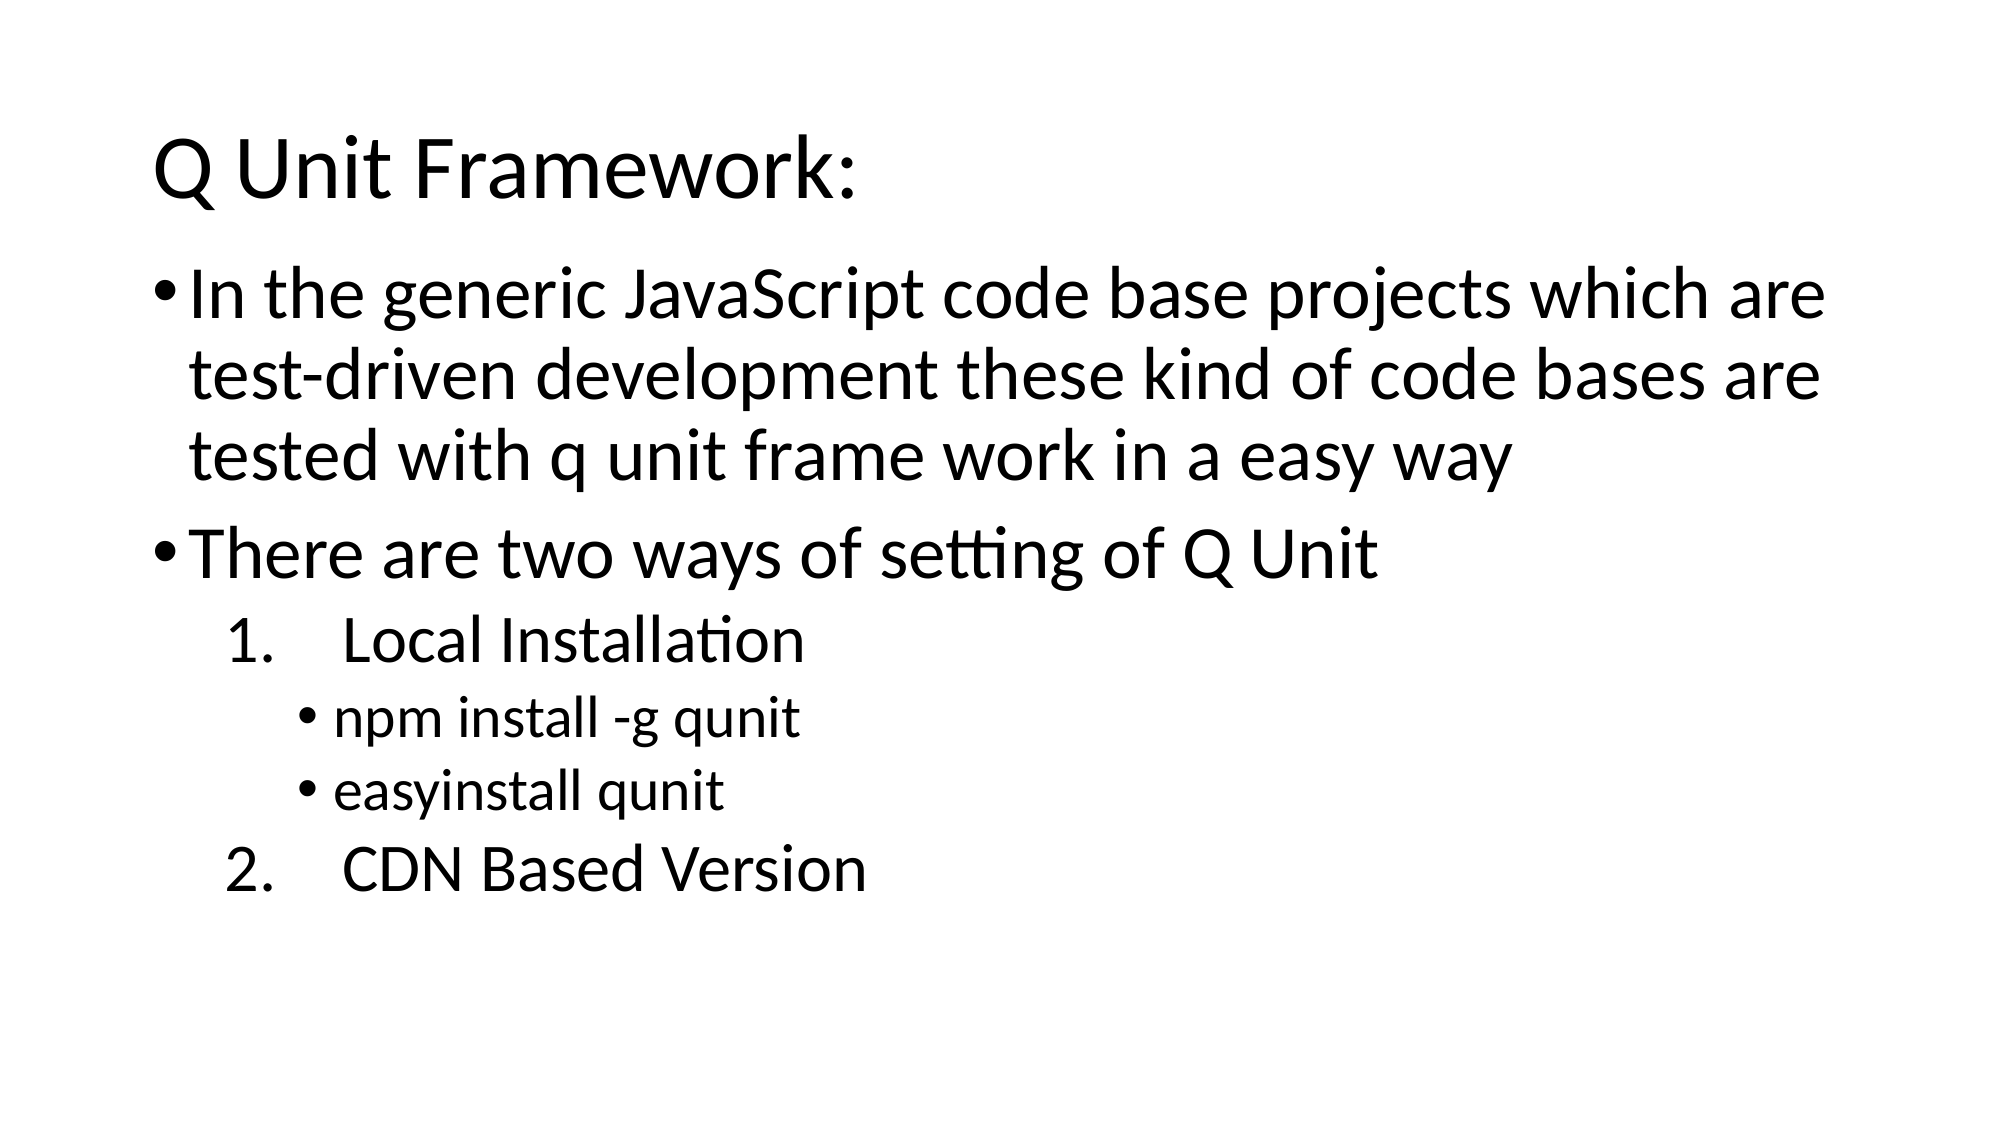

# Q Unit Framework:
In the generic JavaScript code base projects which are test-driven development these kind of code bases are tested with q unit frame work in a easy way
There are two ways of setting of Q Unit
Local Installation
npm install -g qunit
easyinstall qunit
CDN Based Version